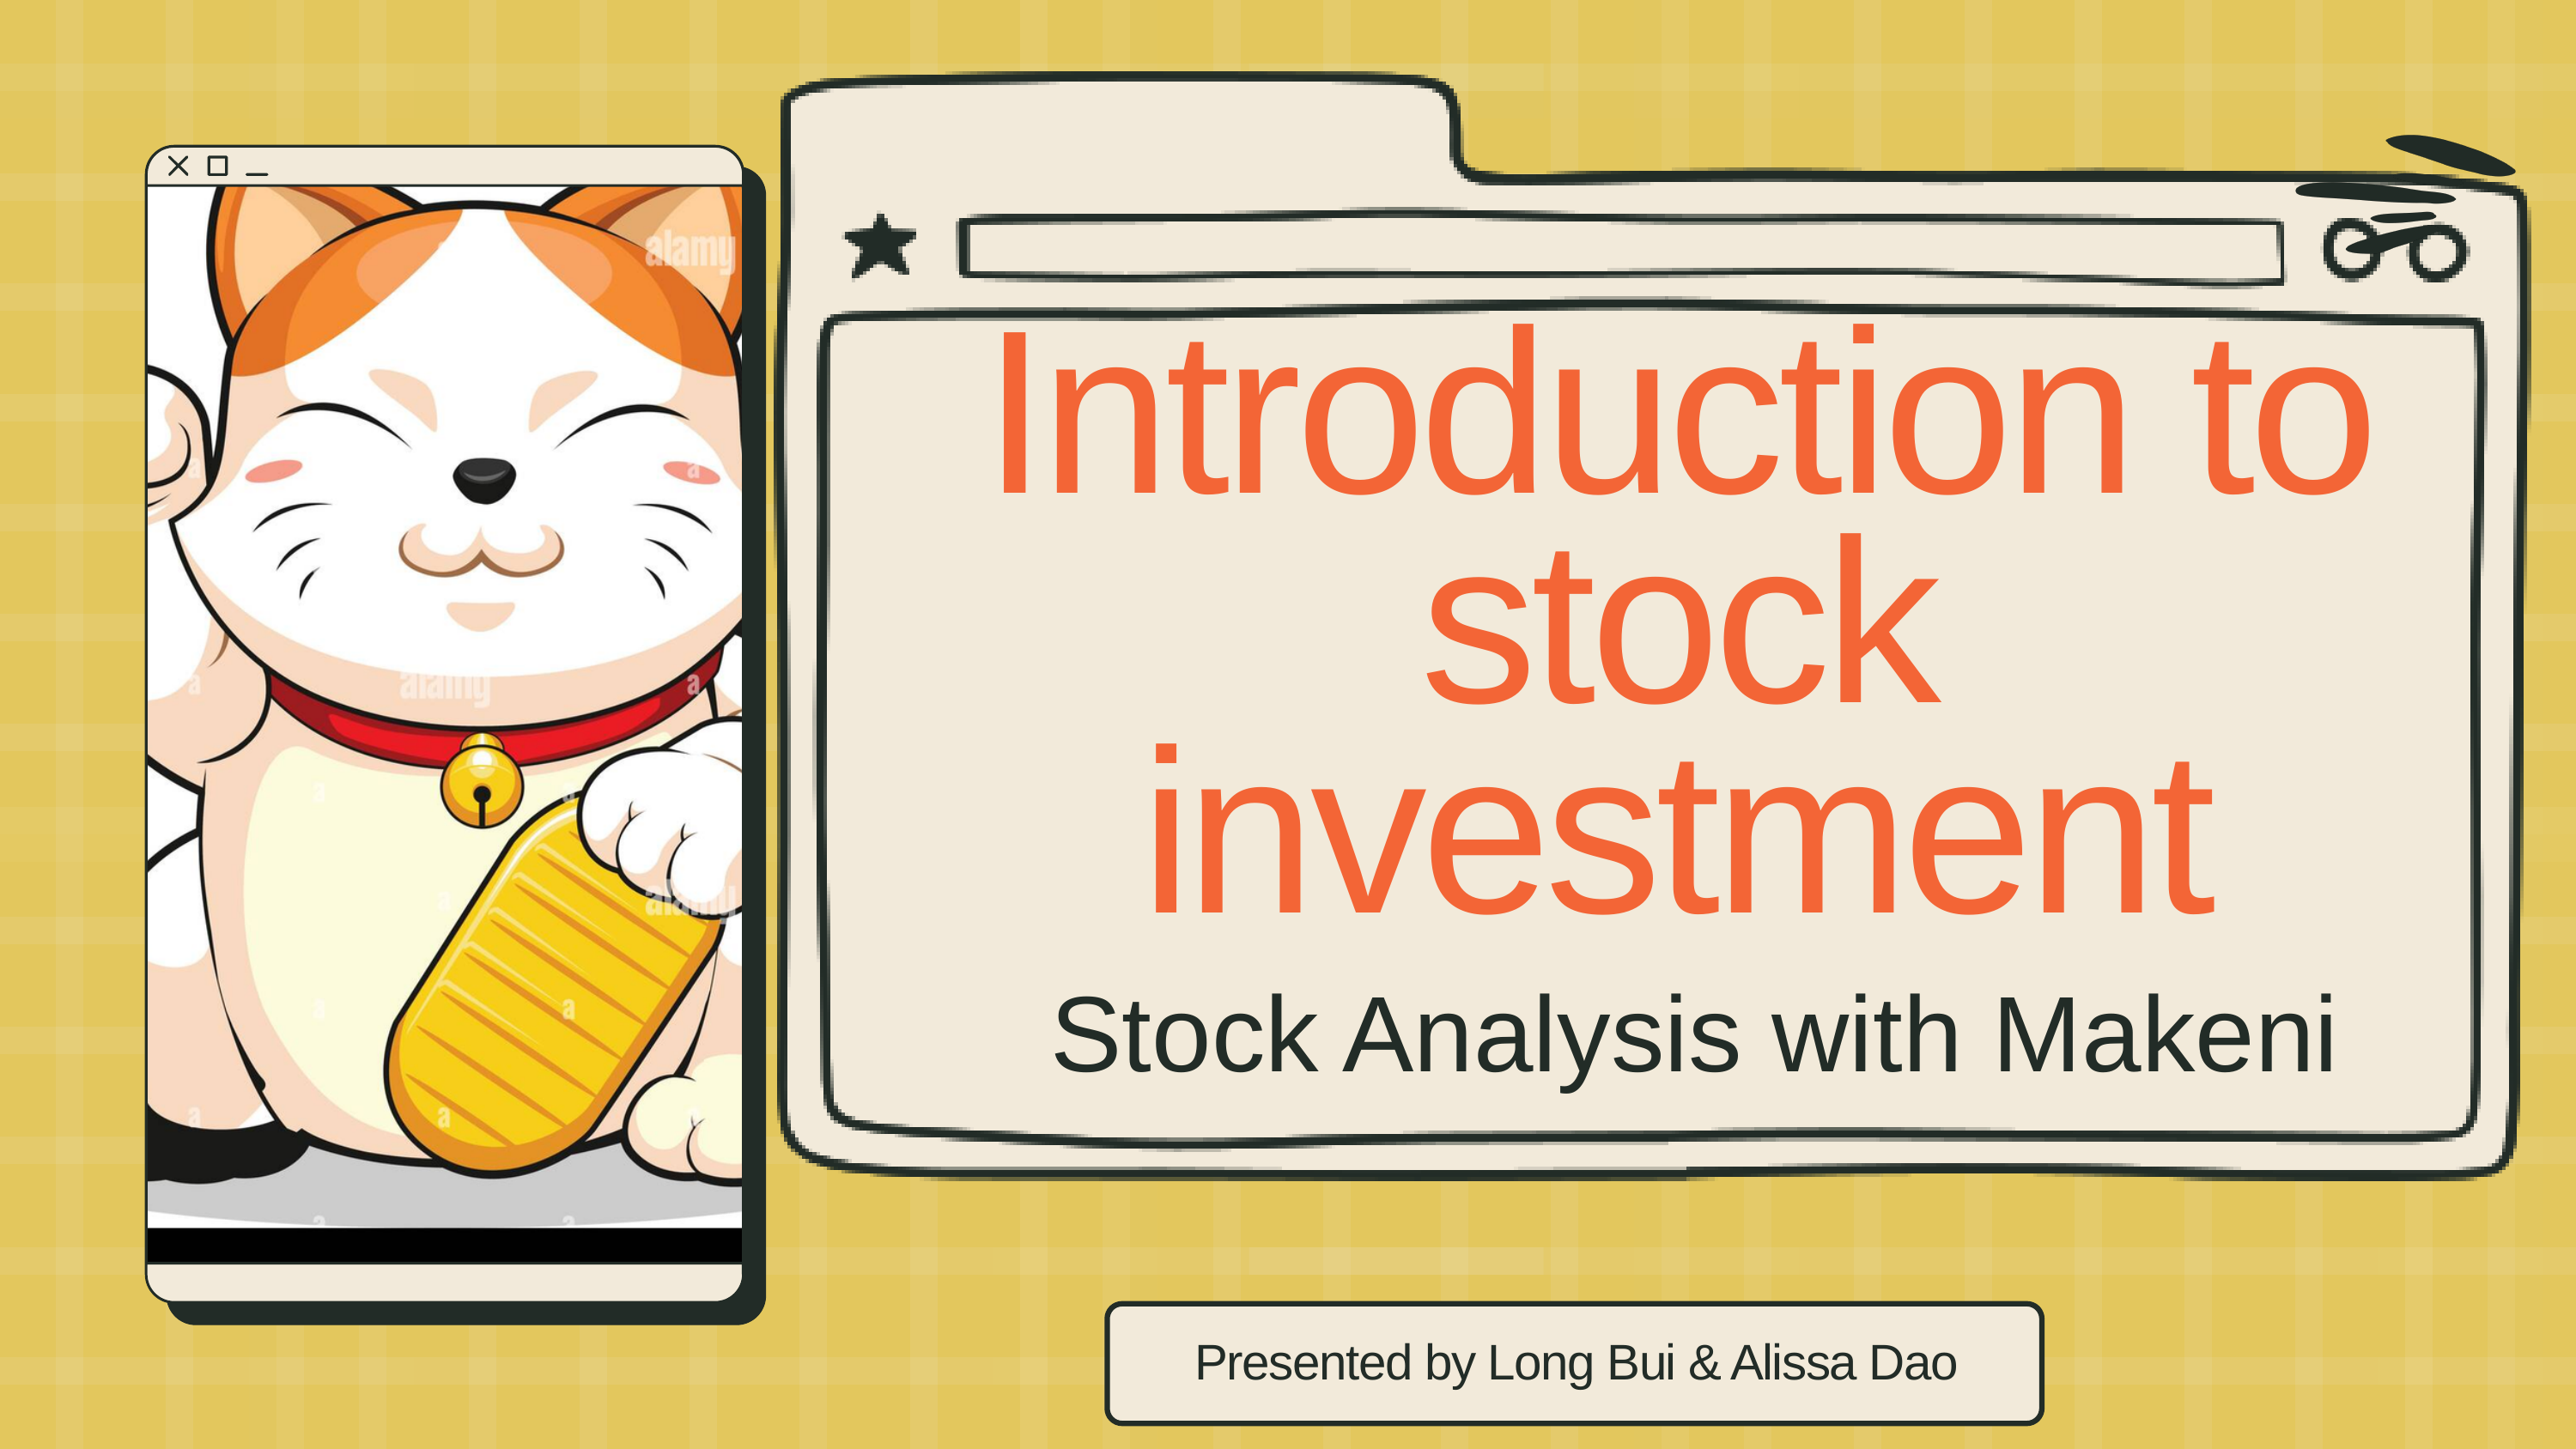

Introduction to stock investment
Stock Analysis with Makeni

Presented by Long Bui & Alissa Dao